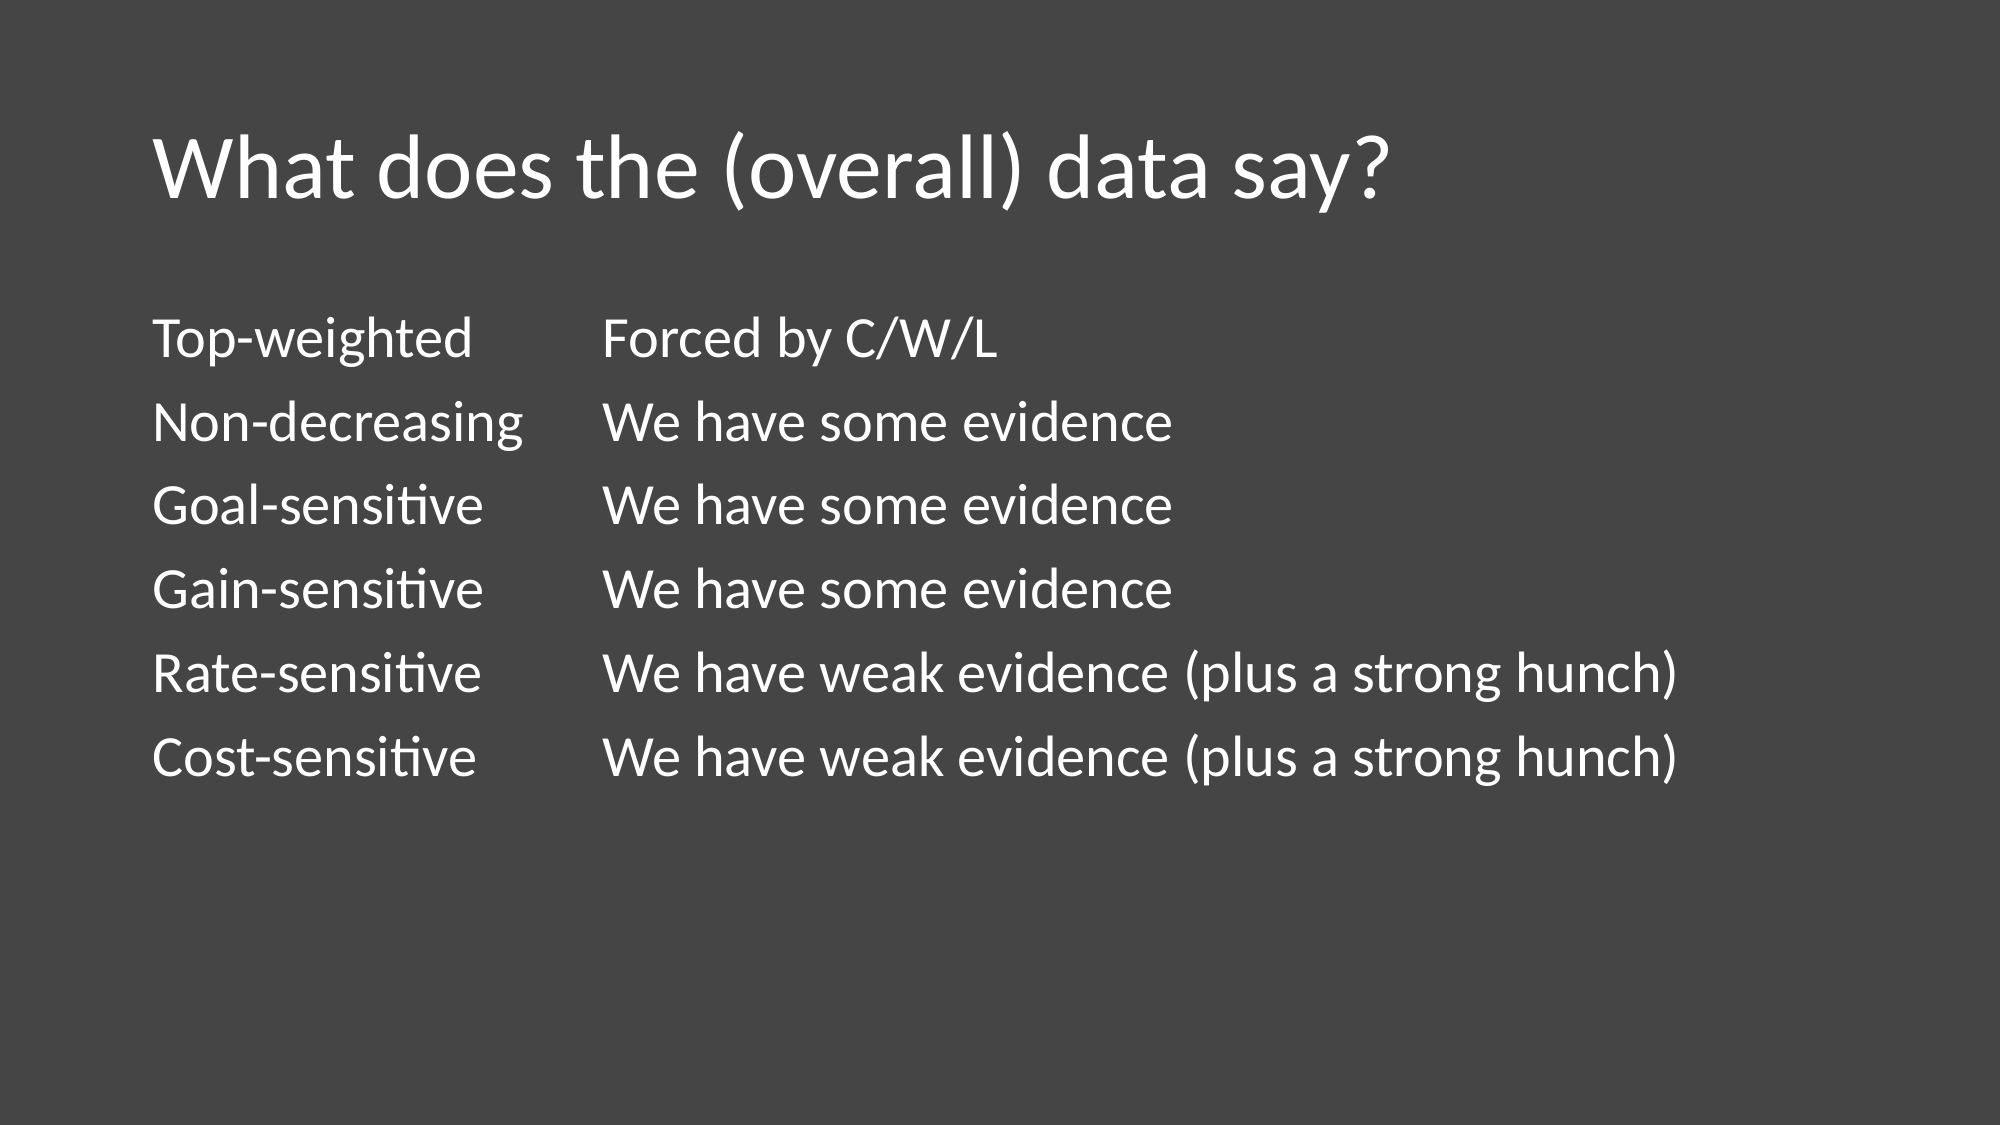

# What does the (overall) data say?
Top-weighted 	Forced by C/W/L
Non-decreasing	We have some evidence
Goal-sensitive	We have some evidence
Gain-sensitive	We have some evidence
Rate-sensitive	We have weak evidence (plus a strong hunch)
Cost-sensitive	We have weak evidence (plus a strong hunch)